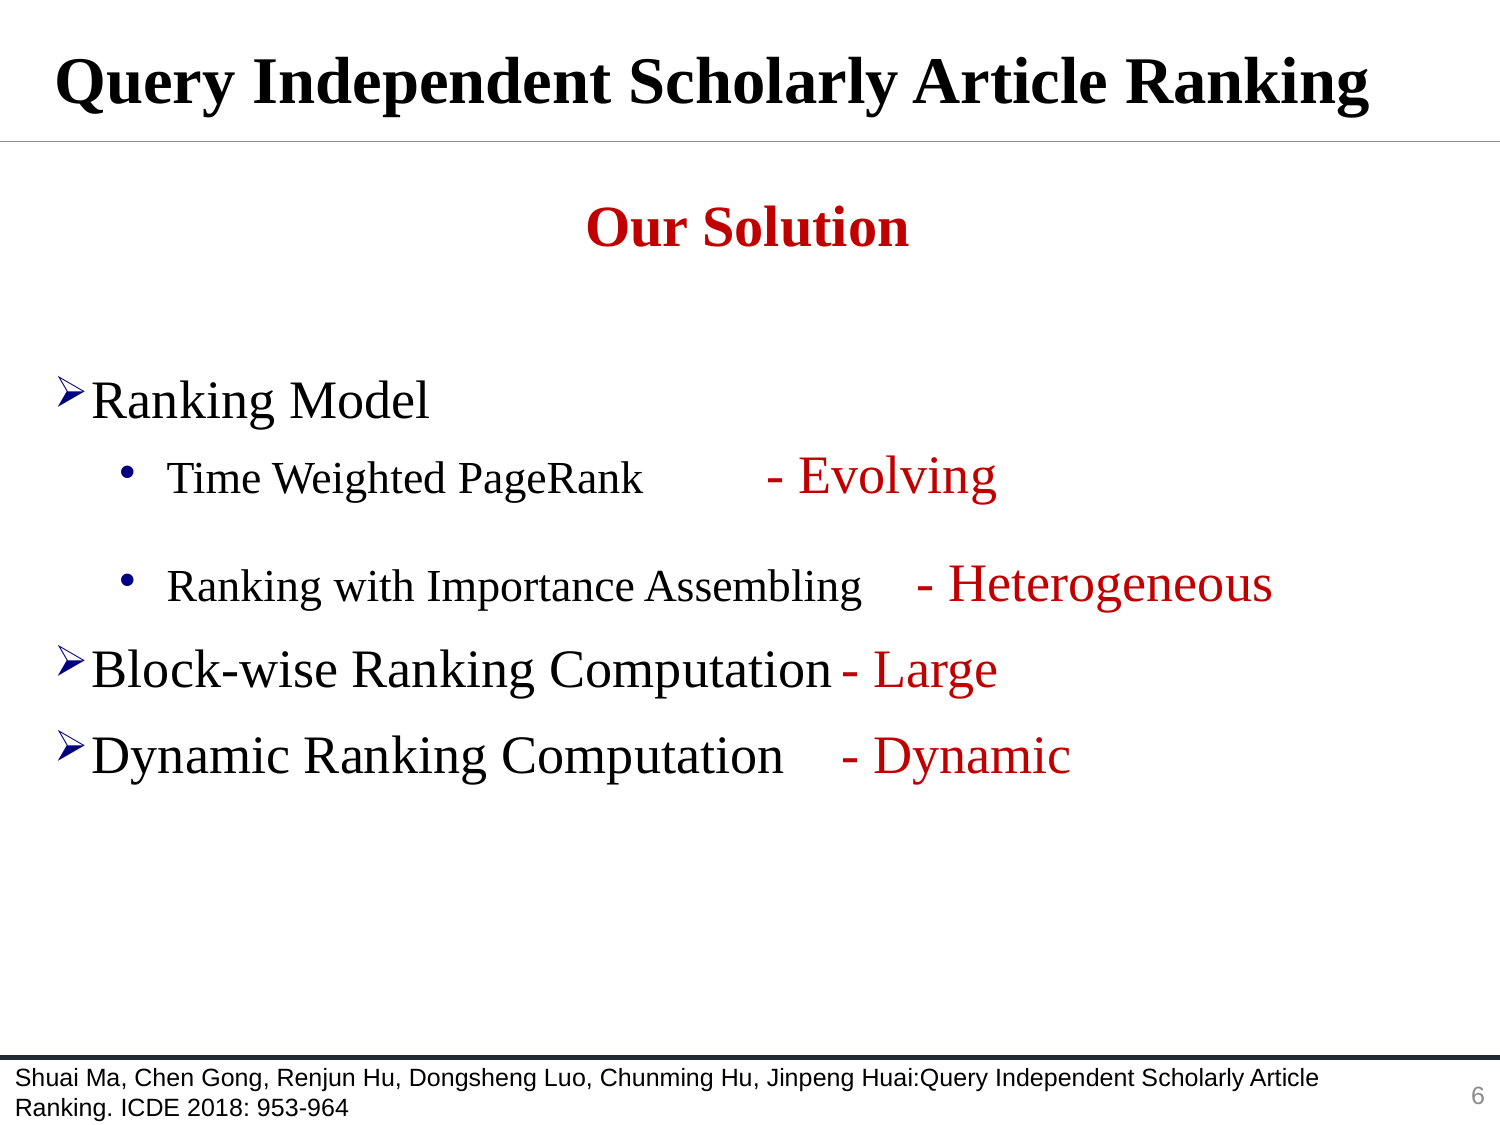

# Query Independent Scholarly Article Ranking
Our Solution

Ranking Model
Time Weighted PageRank          	- Evolving
Ranking with Importance Assembling 	- Heterogeneous
Block-wise Ranking Computation	- Large
Dynamic Ranking Computation 	- Dynamic
Shuai Ma, Chen Gong, Renjun Hu, Dongsheng Luo, Chunming Hu, Jinpeng Huai:Query Independent Scholarly Article Ranking. ICDE 2018: 953-964
6